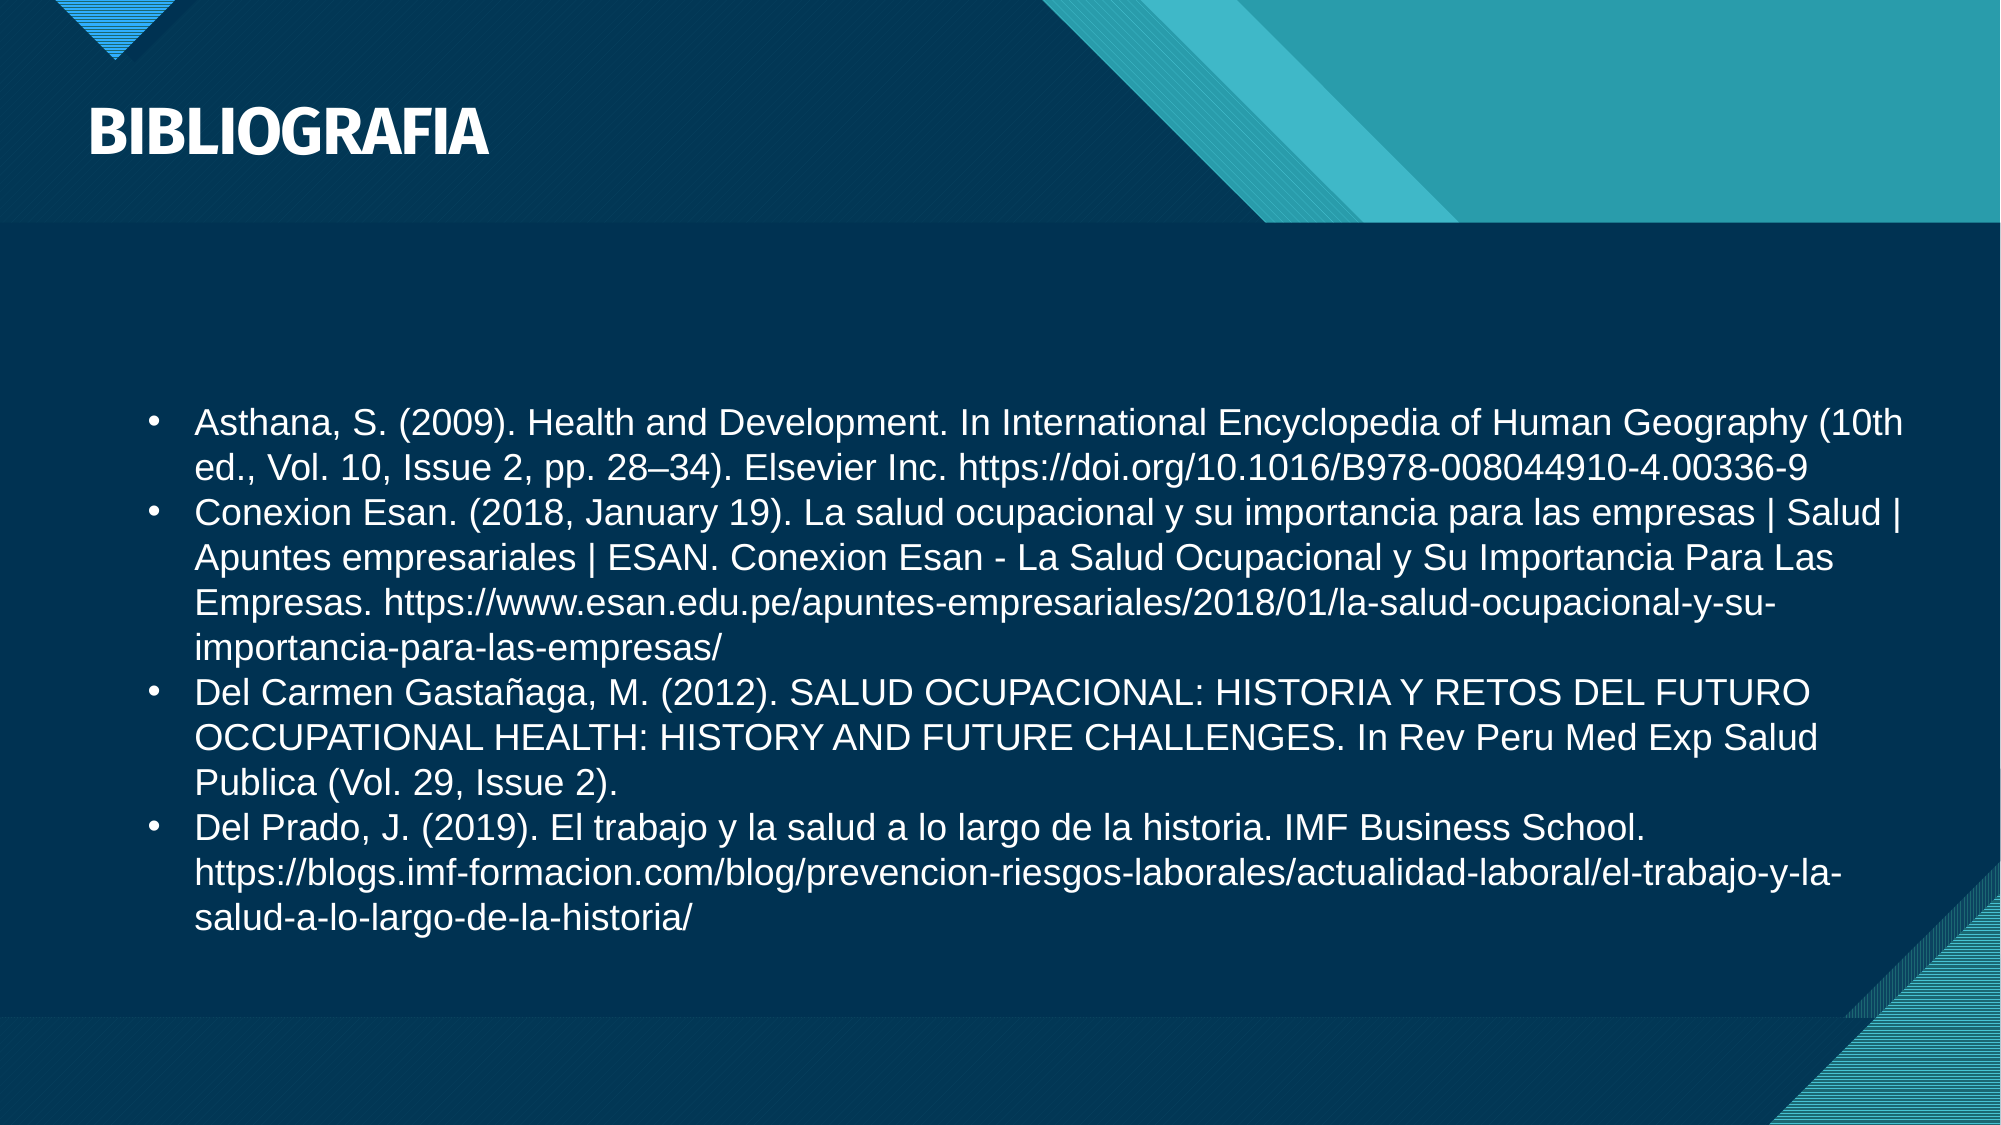

# BIBLIOGRAFIA
Asthana, S. (2009). Health and Development. In International Encyclopedia of Human Geography (10th ed., Vol. 10, Issue 2, pp. 28–34). Elsevier Inc. https://doi.org/10.1016/B978-008044910-4.00336-9
Conexion Esan. (2018, January 19). La salud ocupacional y su importancia para las empresas | Salud | Apuntes empresariales | ESAN. Conexion Esan - La Salud Ocupacional y Su Importancia Para Las Empresas. https://www.esan.edu.pe/apuntes-empresariales/2018/01/la-salud-ocupacional-y-su-importancia-para-las-empresas/
Del Carmen Gastañaga, M. (2012). SALUD OCUPACIONAL: HISTORIA Y RETOS DEL FUTURO OCCUPATIONAL HEALTH: HISTORY AND FUTURE CHALLENGES. In Rev Peru Med Exp Salud Publica (Vol. 29, Issue 2).
Del Prado, J. (2019). El trabajo y la salud a lo largo de la historia. IMF Business School. https://blogs.imf-formacion.com/blog/prevencion-riesgos-laborales/actualidad-laboral/el-trabajo-y-la-salud-a-lo-largo-de-la-historia/